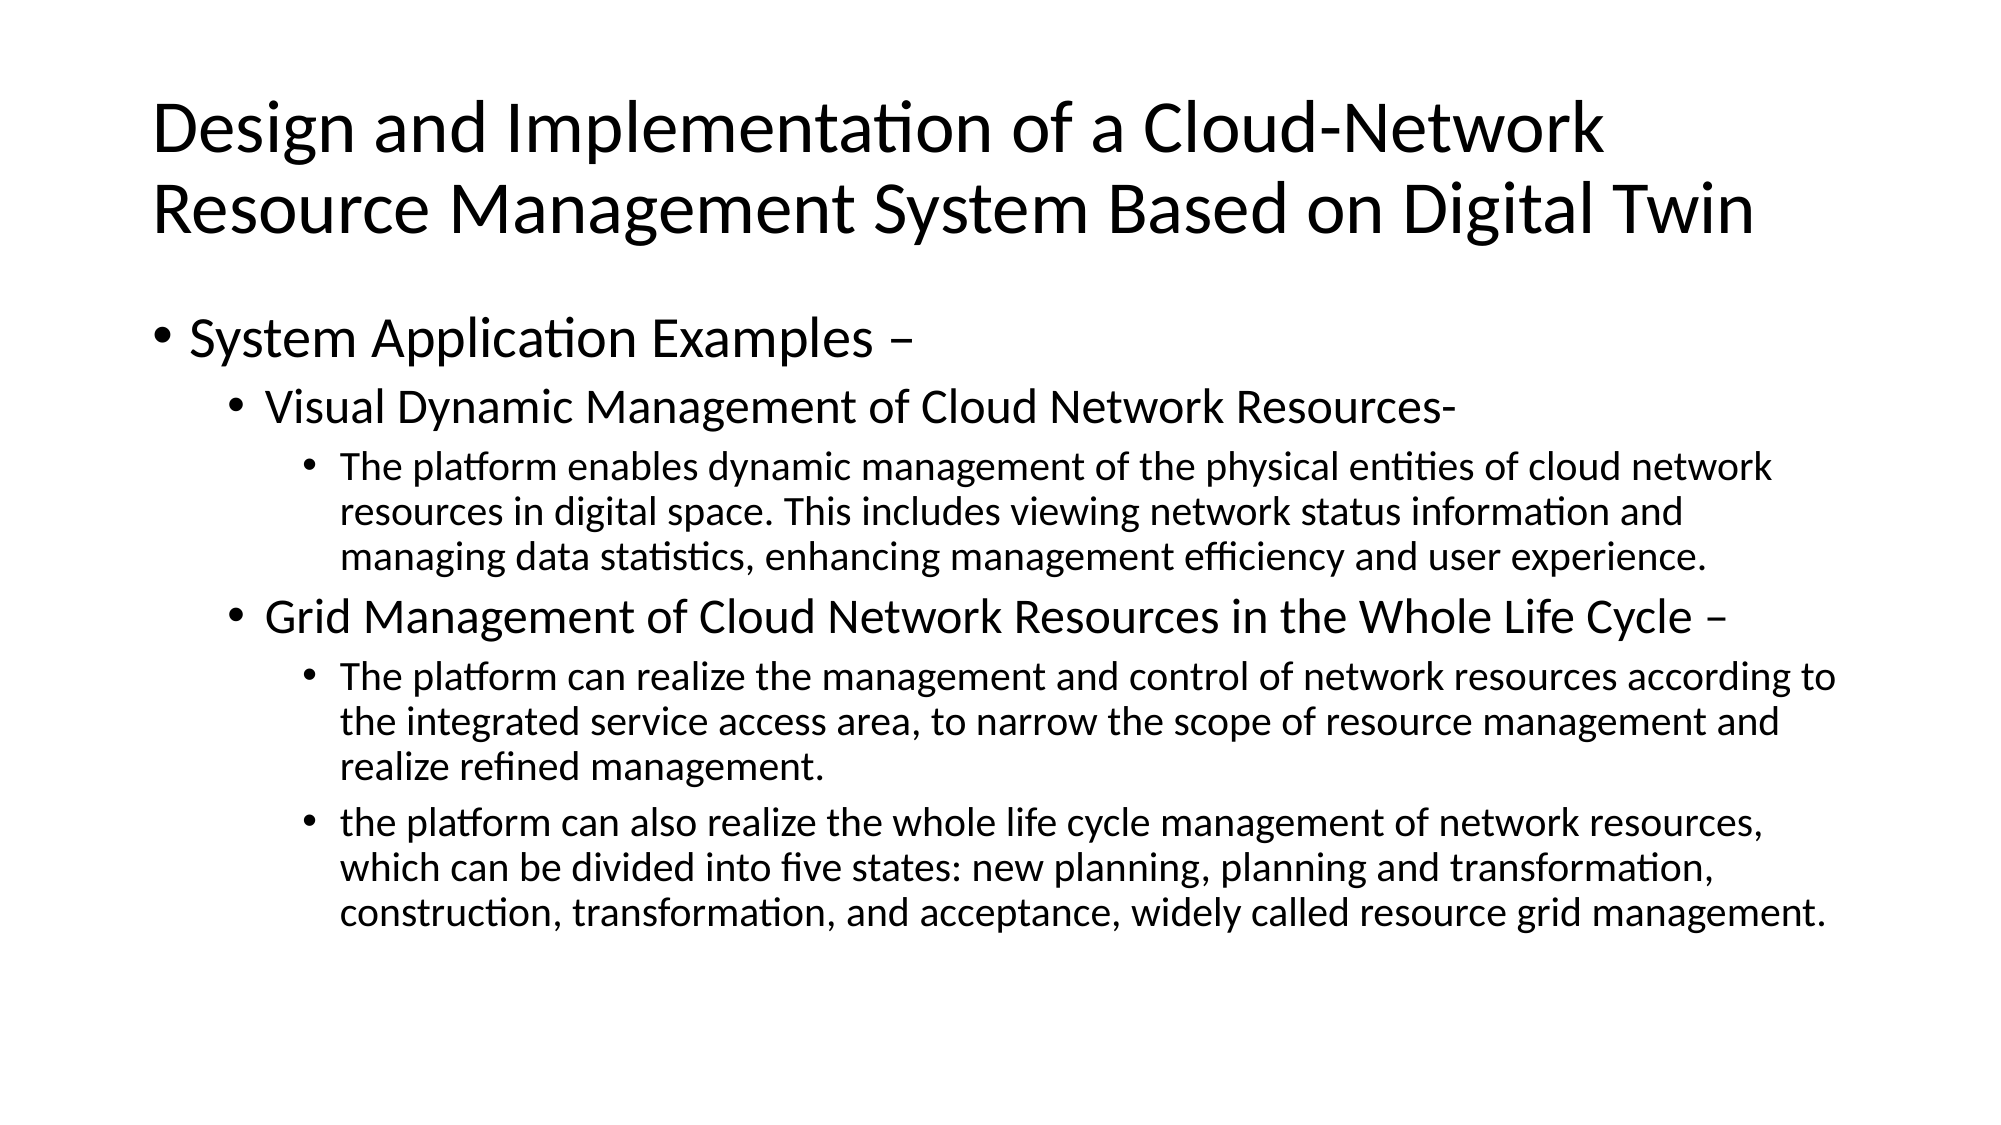

# Design and Implementation of a Cloud-Network Resource Management System Based on Digital Twin
System Application Examples –
Visual Dynamic Management of Cloud Network Resources-
The platform enables dynamic management of the physical entities of cloud network resources in digital space. This includes viewing network status information and managing data statistics, enhancing management efficiency and user experience.
Grid Management of Cloud Network Resources in the Whole Life Cycle –
The platform can realize the management and control of network resources according to the integrated service access area, to narrow the scope of resource management and realize refined management.
the platform can also realize the whole life cycle management of network resources, which can be divided into five states: new planning, planning and transformation, construction, transformation, and acceptance, widely called resource grid management.